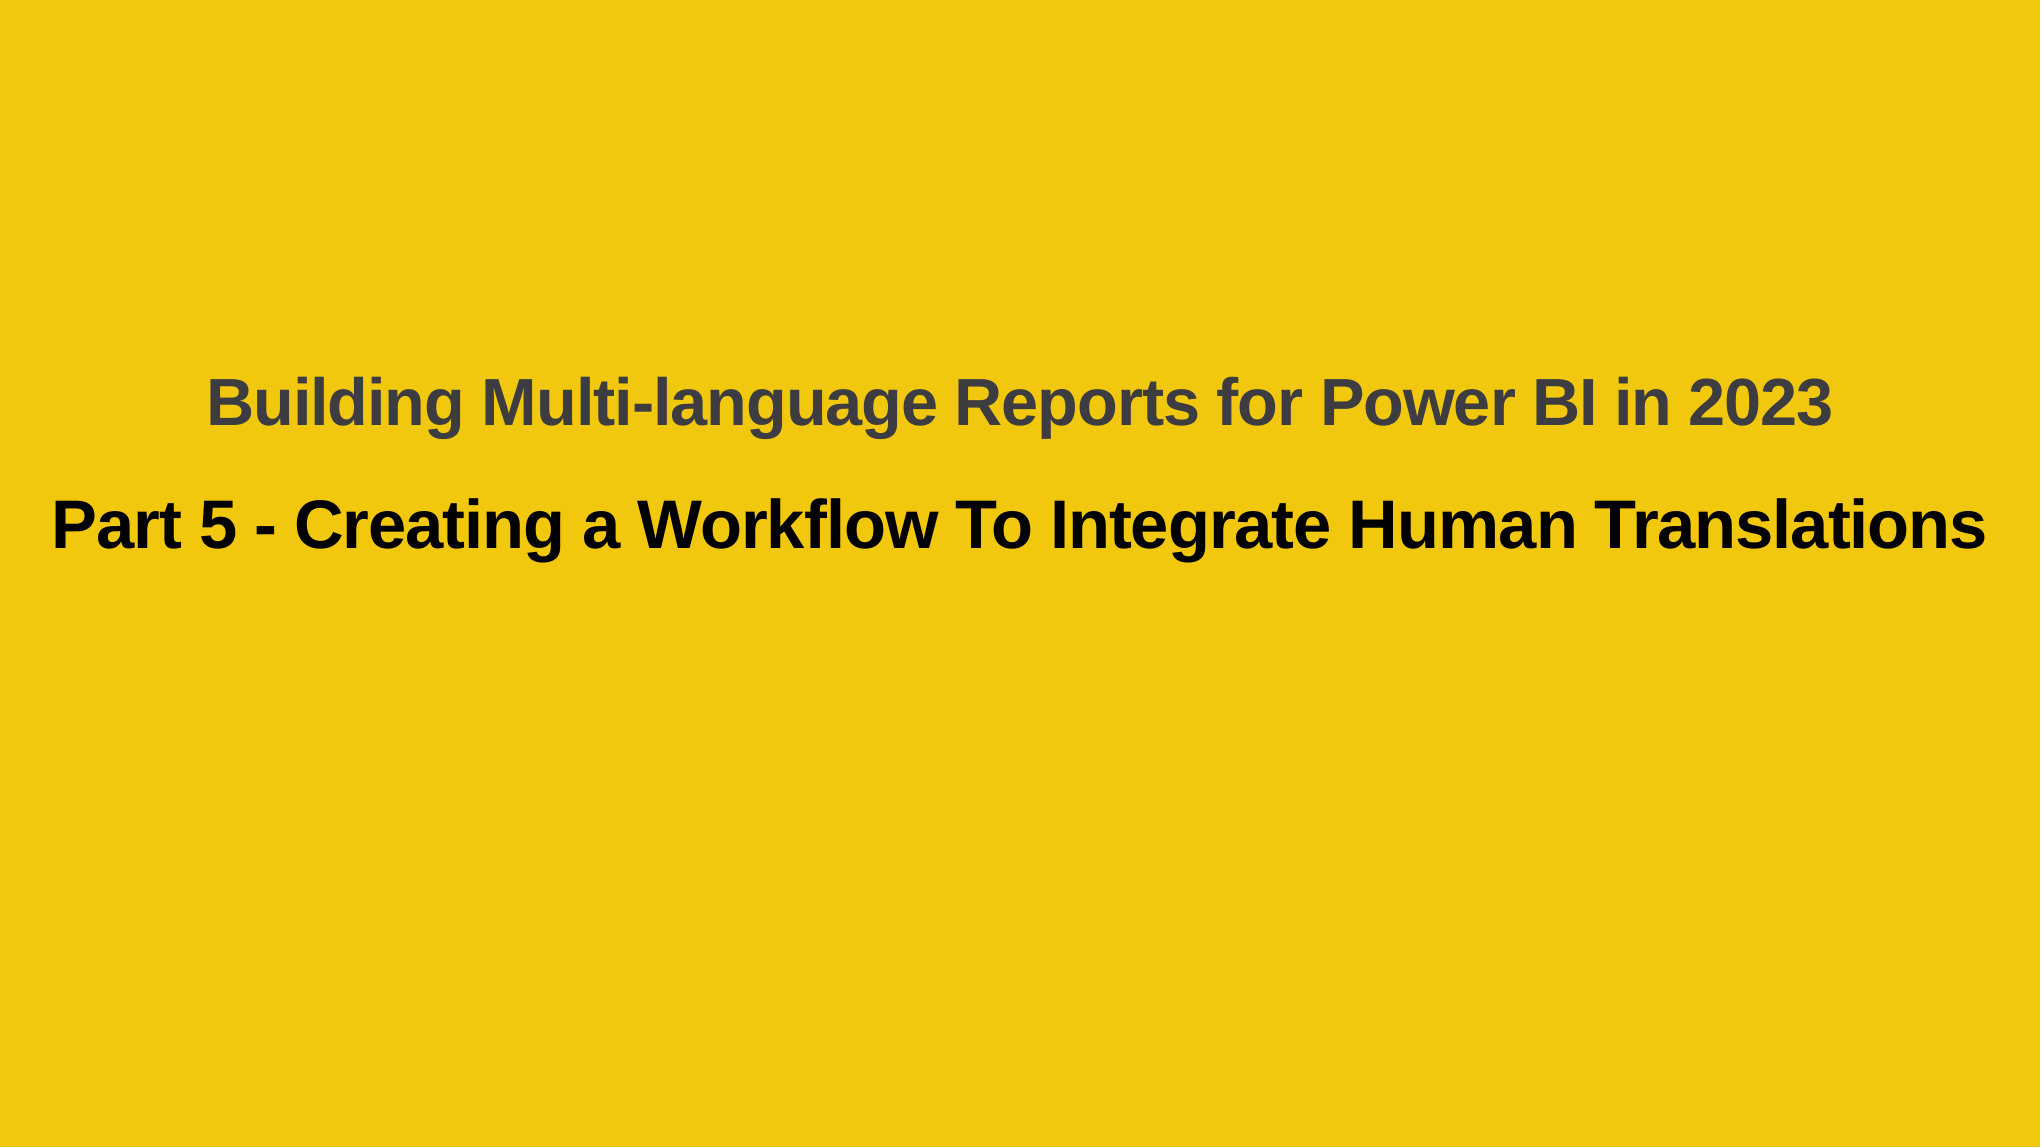

# Building Multi-language Reports for Power BI in 2023 Part 5 - Creating a Workflow To Integrate Human Translations